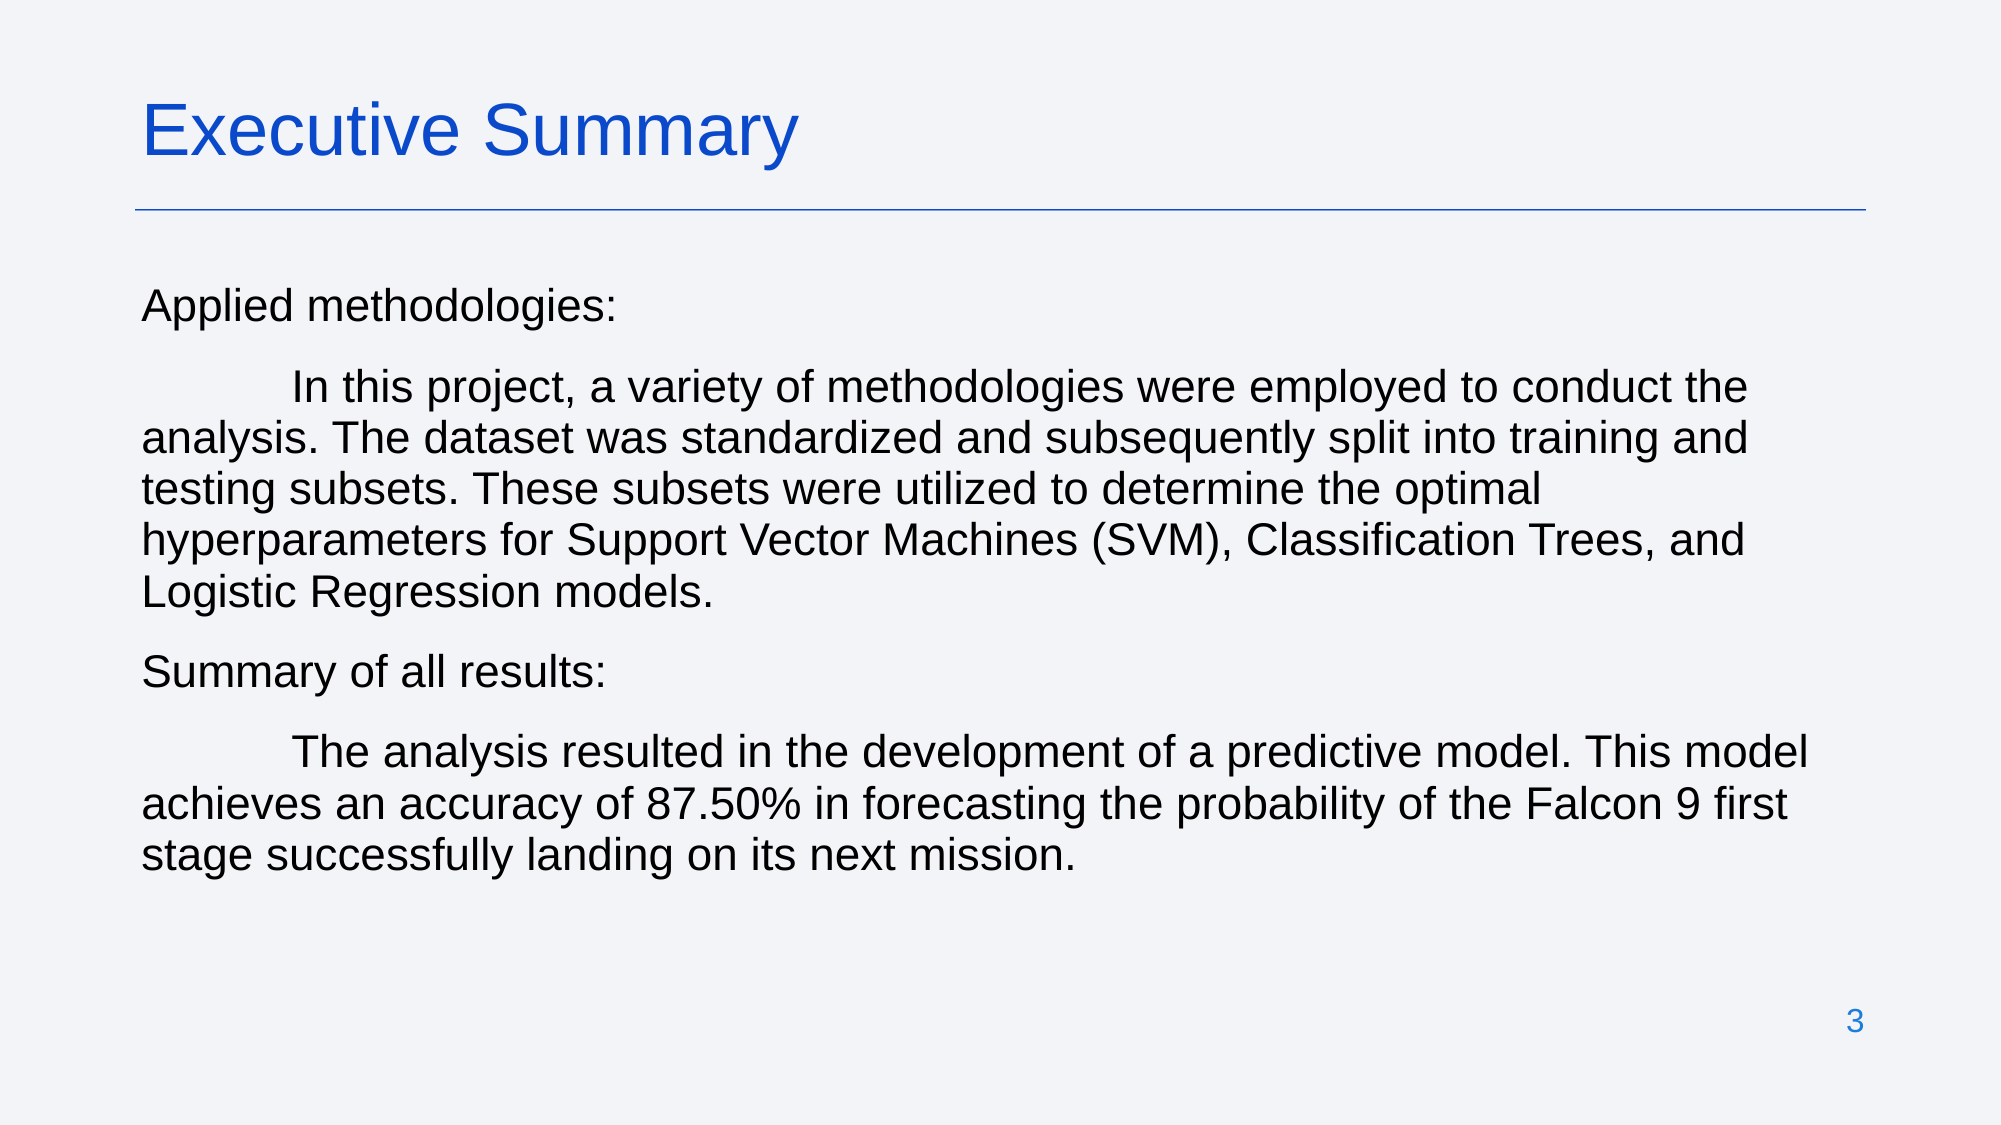

Executive Summary
Applied methodologies:
	In this project, a variety of methodologies were employed to conduct the analysis. The dataset was standardized and subsequently split into training and testing subsets. These subsets were utilized to determine the optimal hyperparameters for Support Vector Machines (SVM), Classification Trees, and Logistic Regression models.
Summary of all results:
	The analysis resulted in the development of a predictive model. This model achieves an accuracy of 87.50% in forecasting the probability of the Falcon 9 first stage successfully landing on its next mission.
3